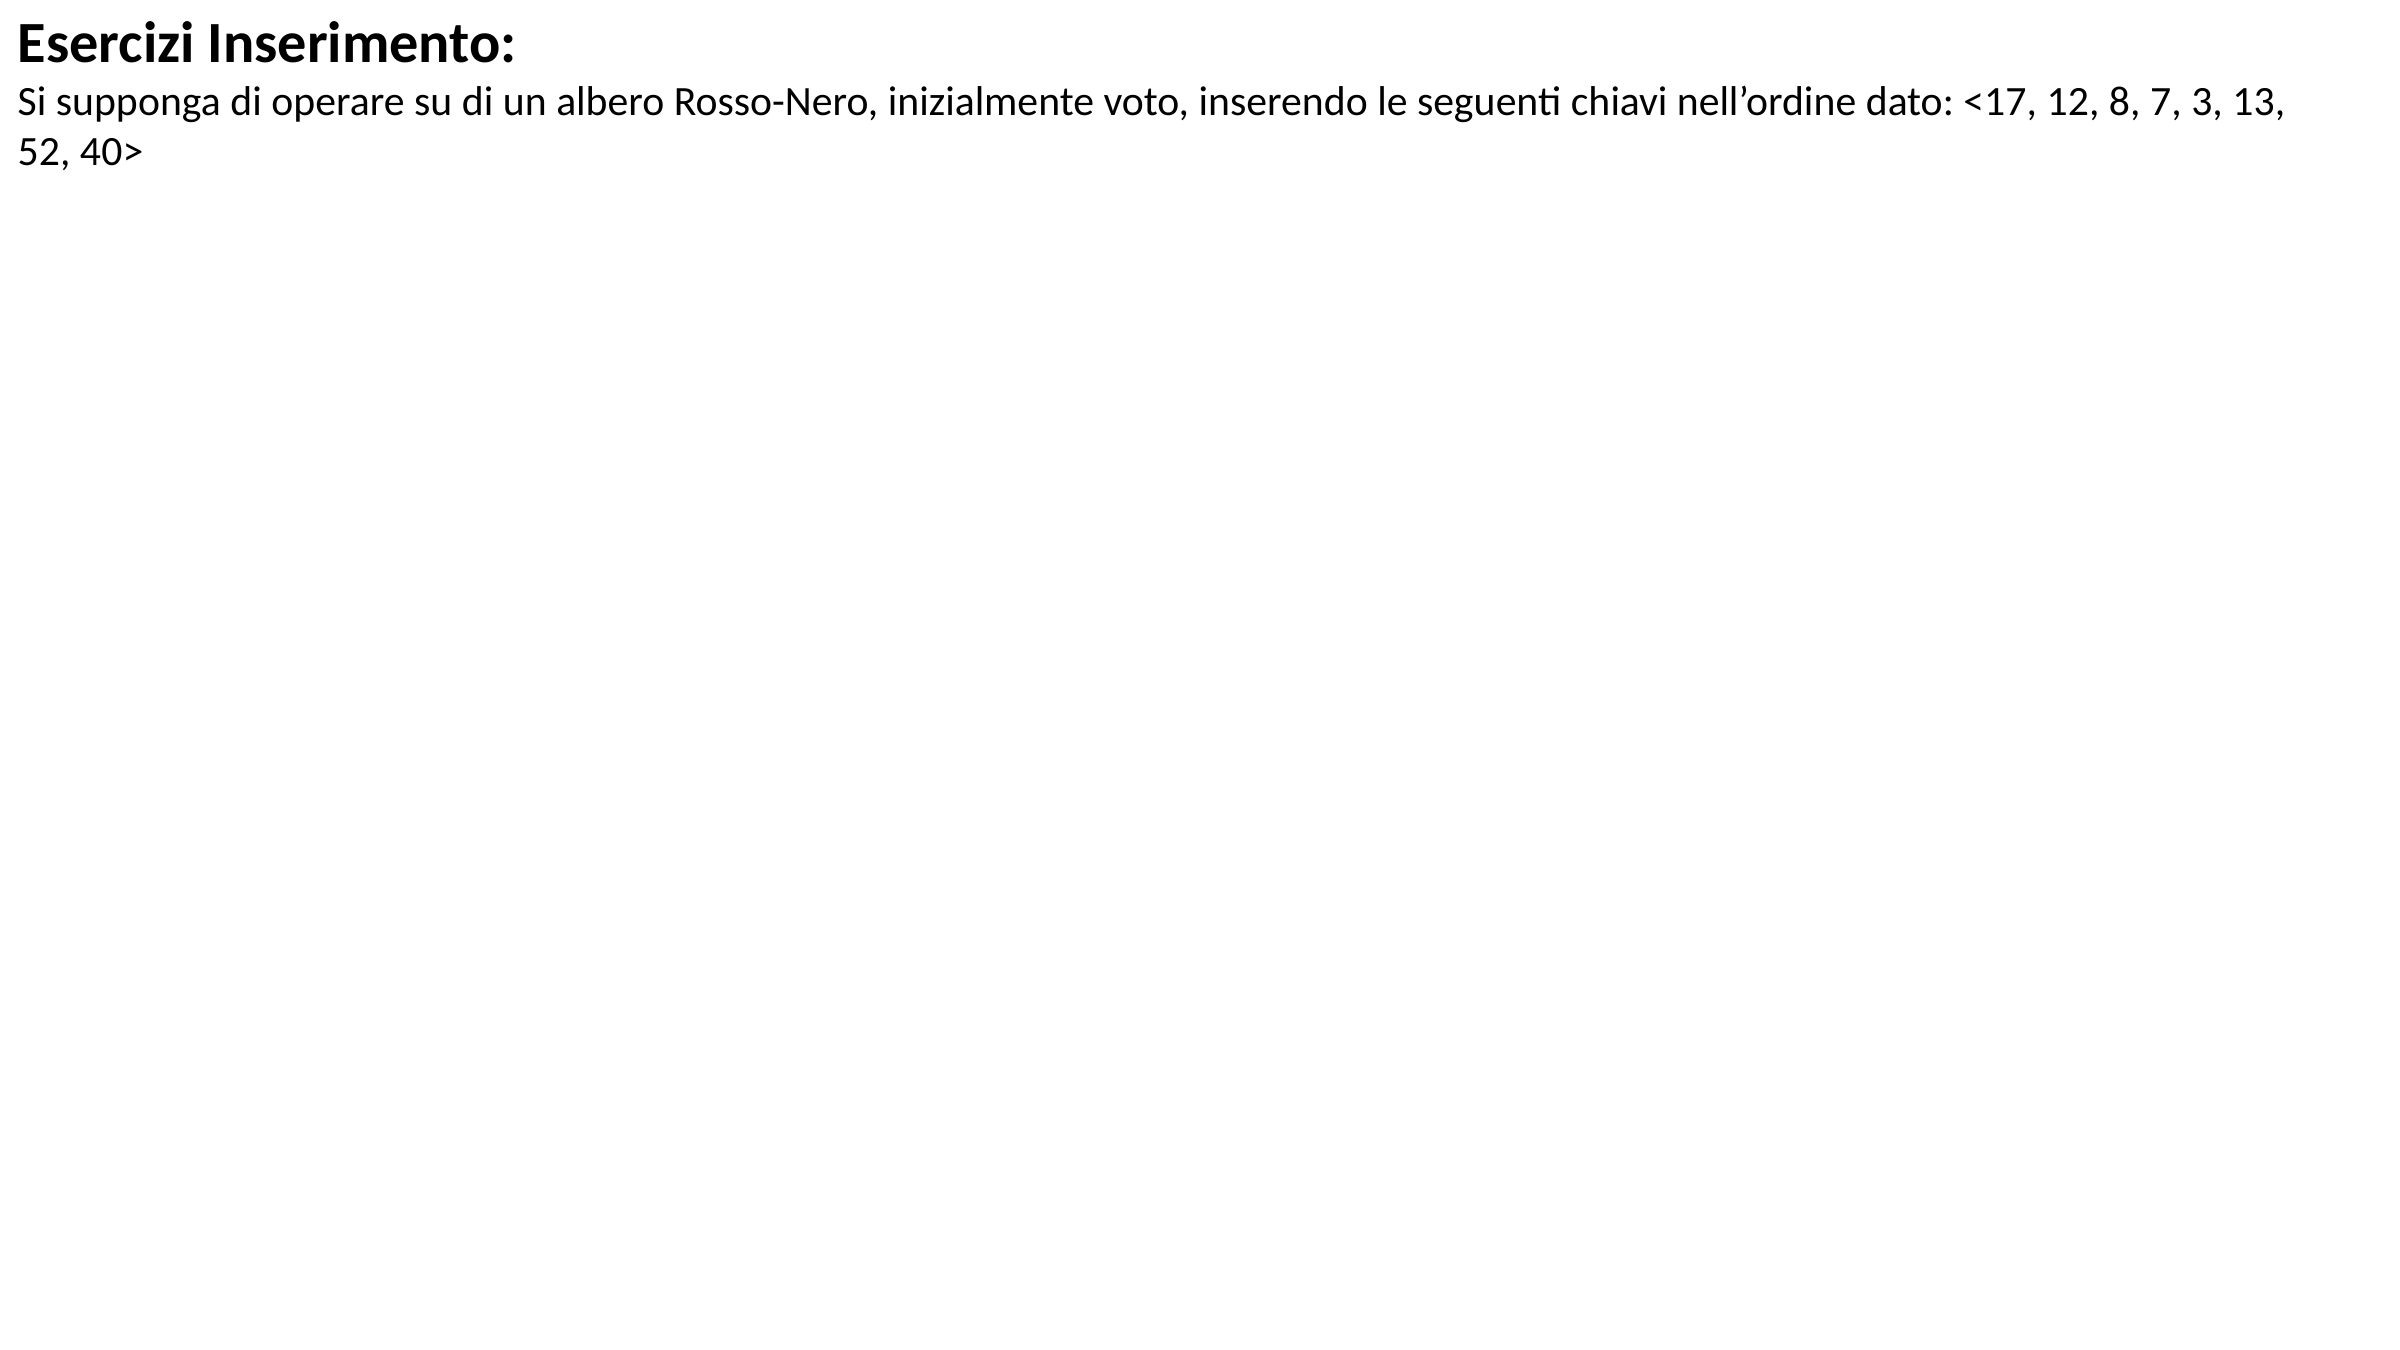

Esercizi Inserimento:
Si supponga di operare su di un albero Rosso-Nero, inizialmente voto, inserendo le seguenti chiavi nell’ordine dato: <17, 12, 8, 7, 3, 13, 52, 40>